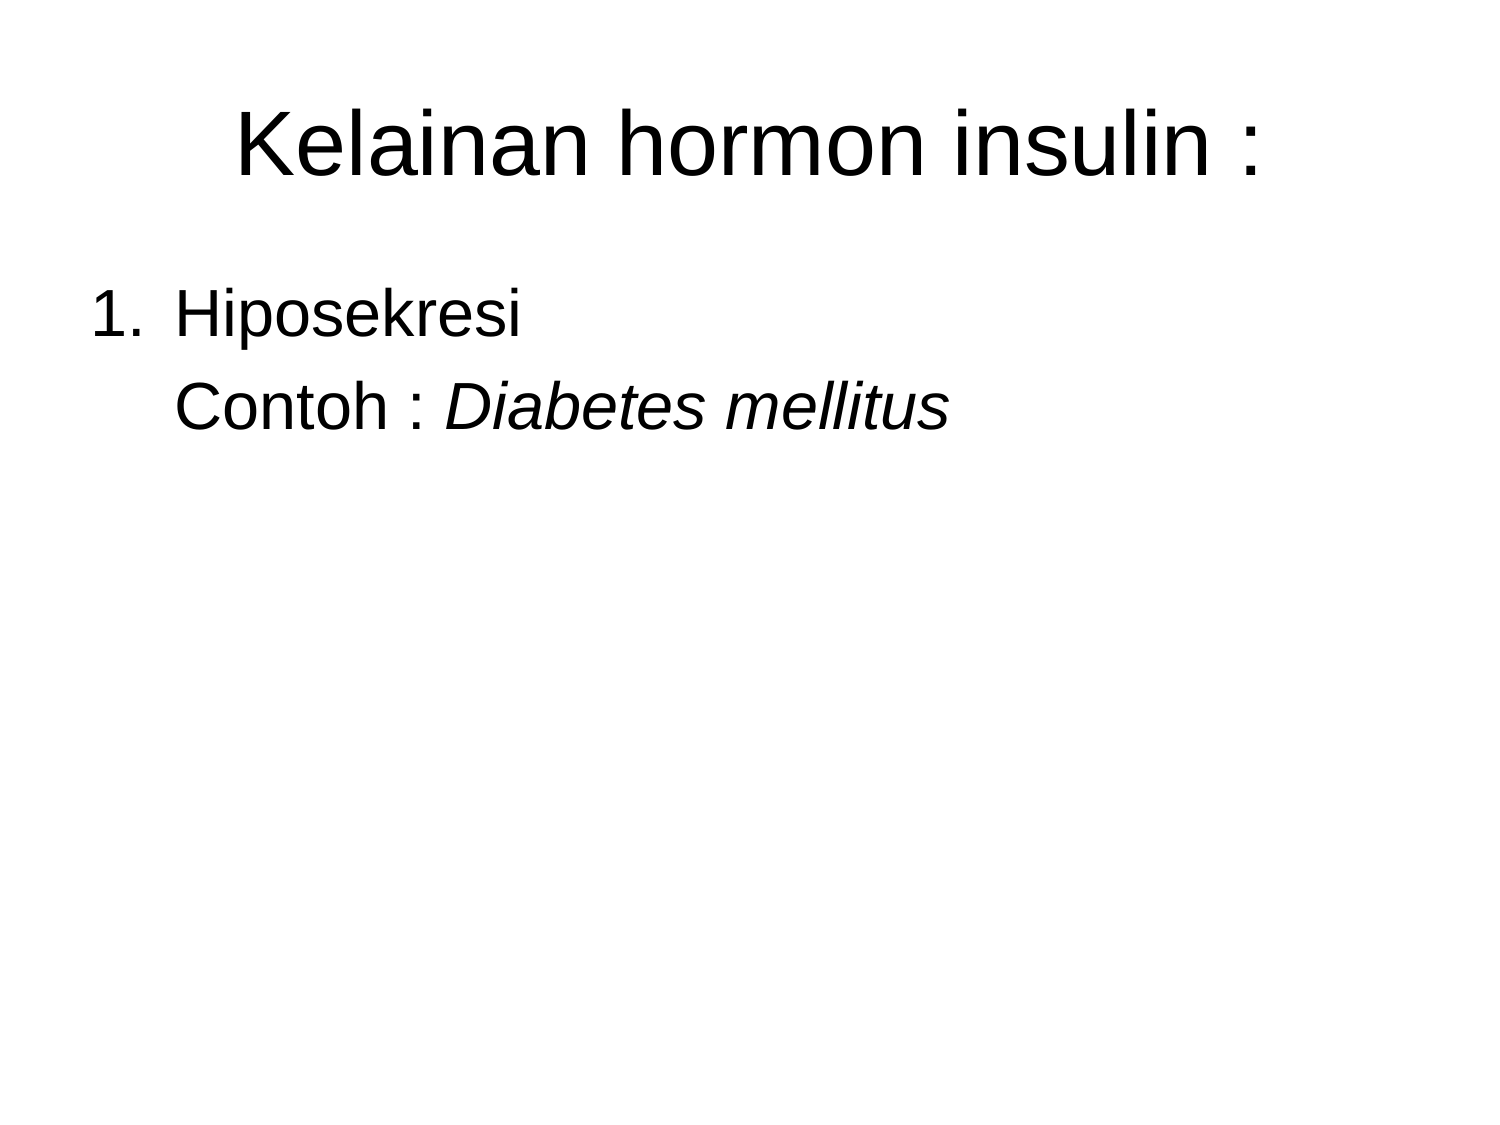

# Kelainan hormon insulin :
Hiposekresi
	Contoh : Diabetes mellitus